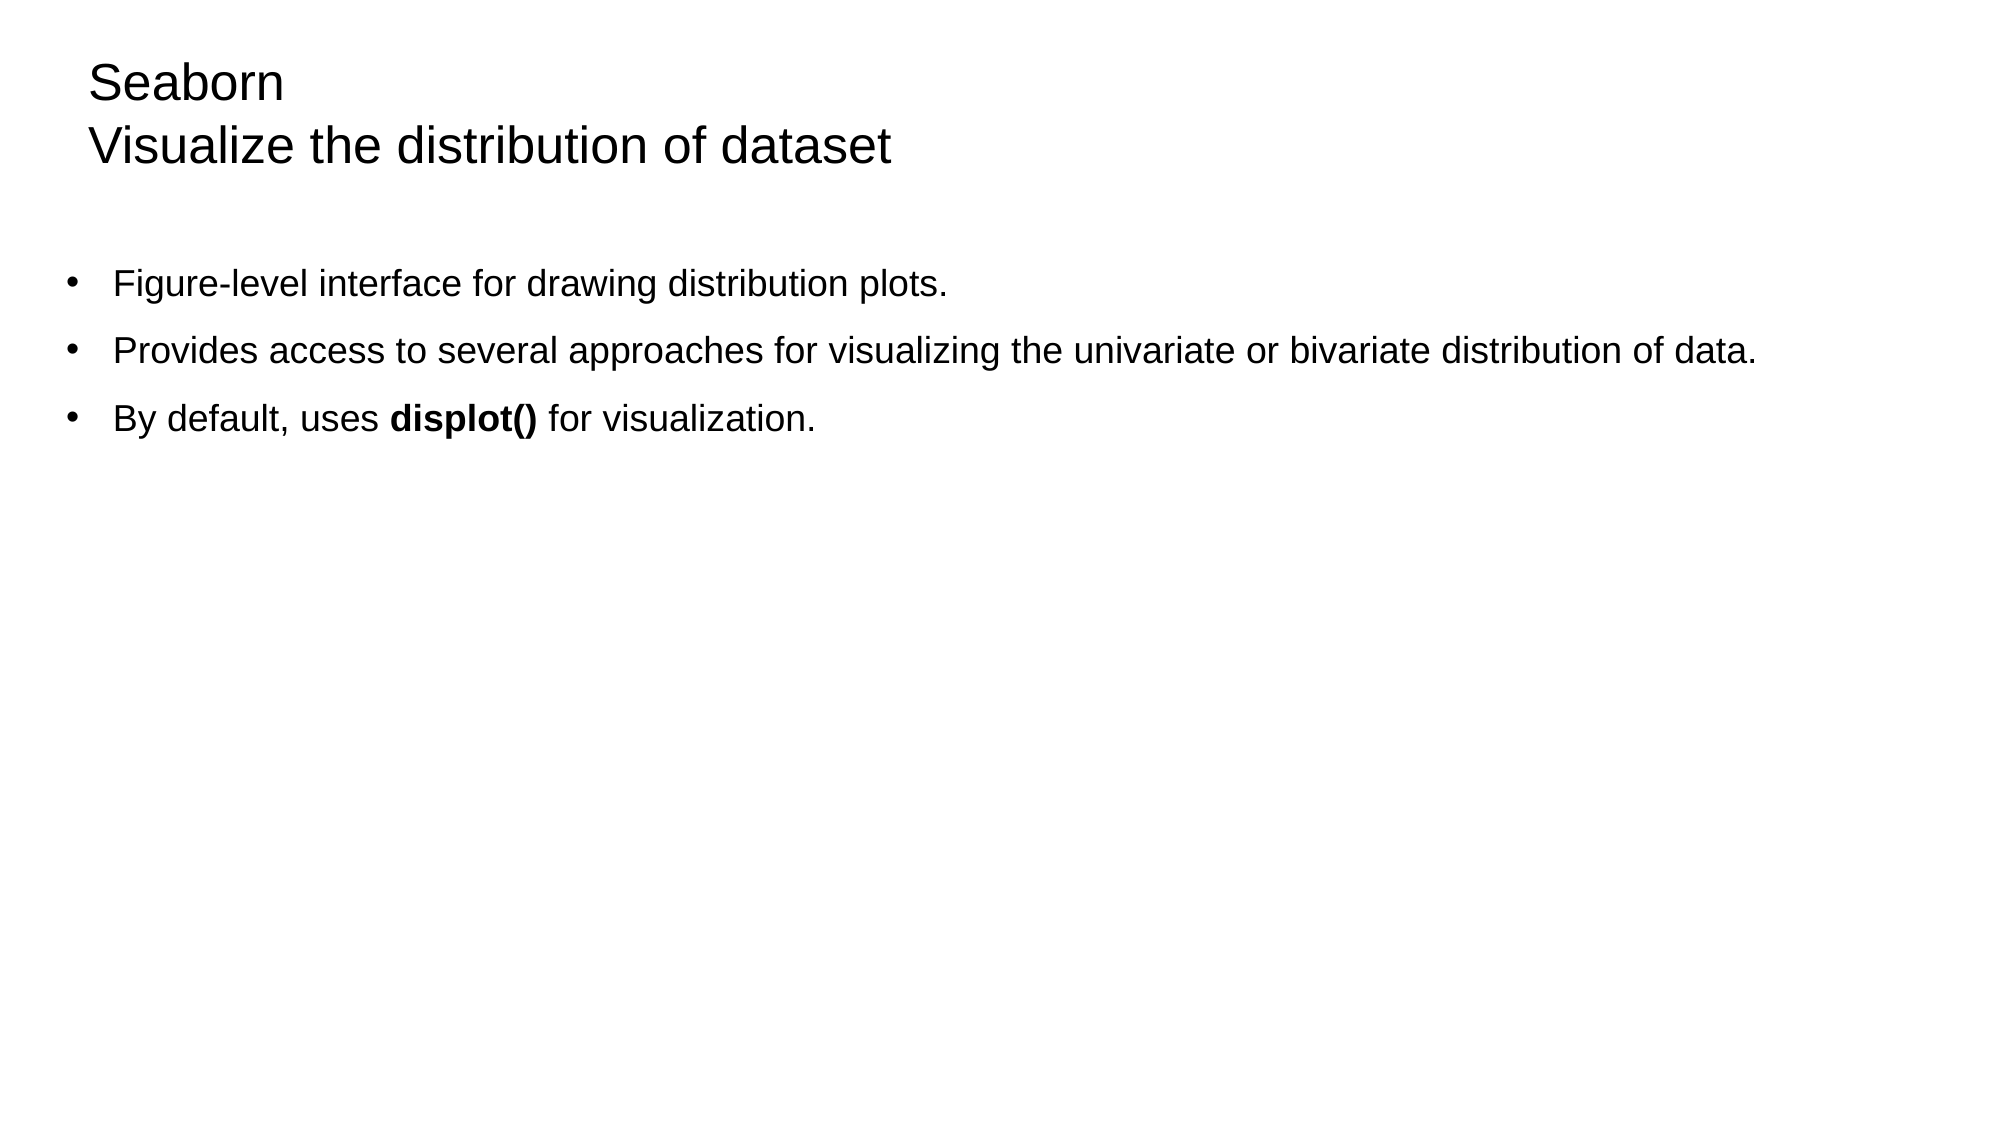

Seaborn
Visualize the distribution of dataset
Figure-level interface for drawing distribution plots.
Provides access to several approaches for visualizing the univariate or bivariate distribution of data.
By default, uses displot() for visualization.